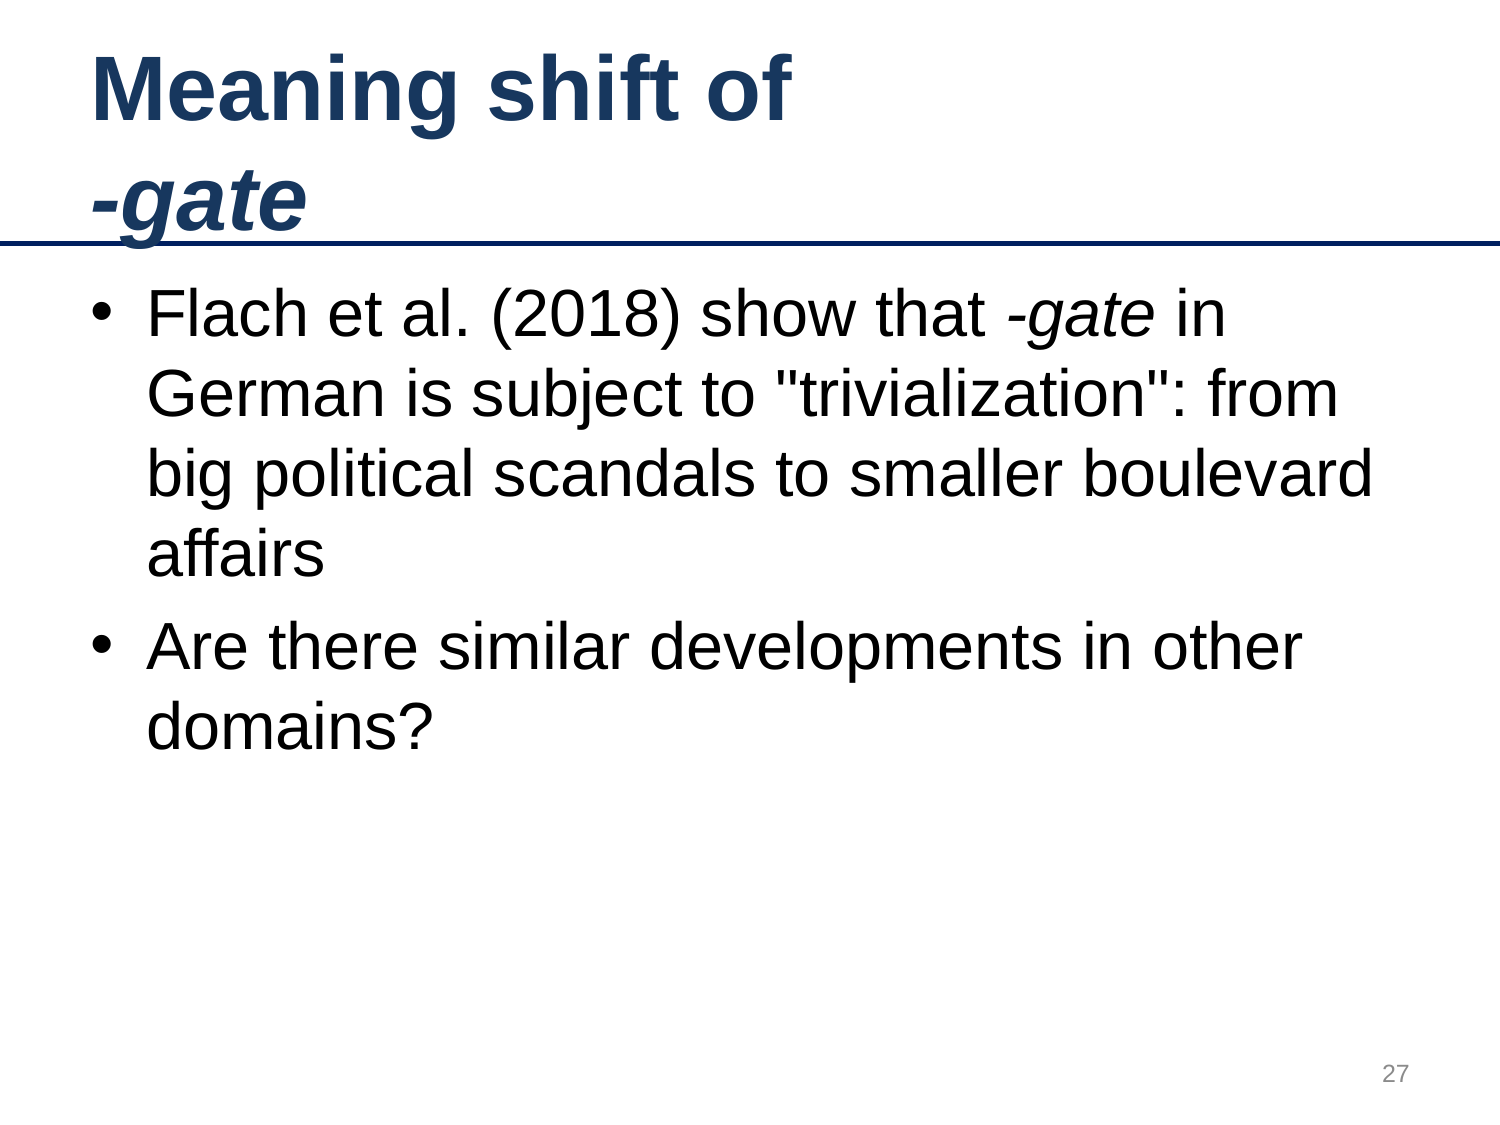

# Meaning shift of -gate
Flach et al. (2018) show that -gate in German is subject to "trivialization": from big political scandals to smaller boulevard affairs
Are there similar developments in other domains?
27